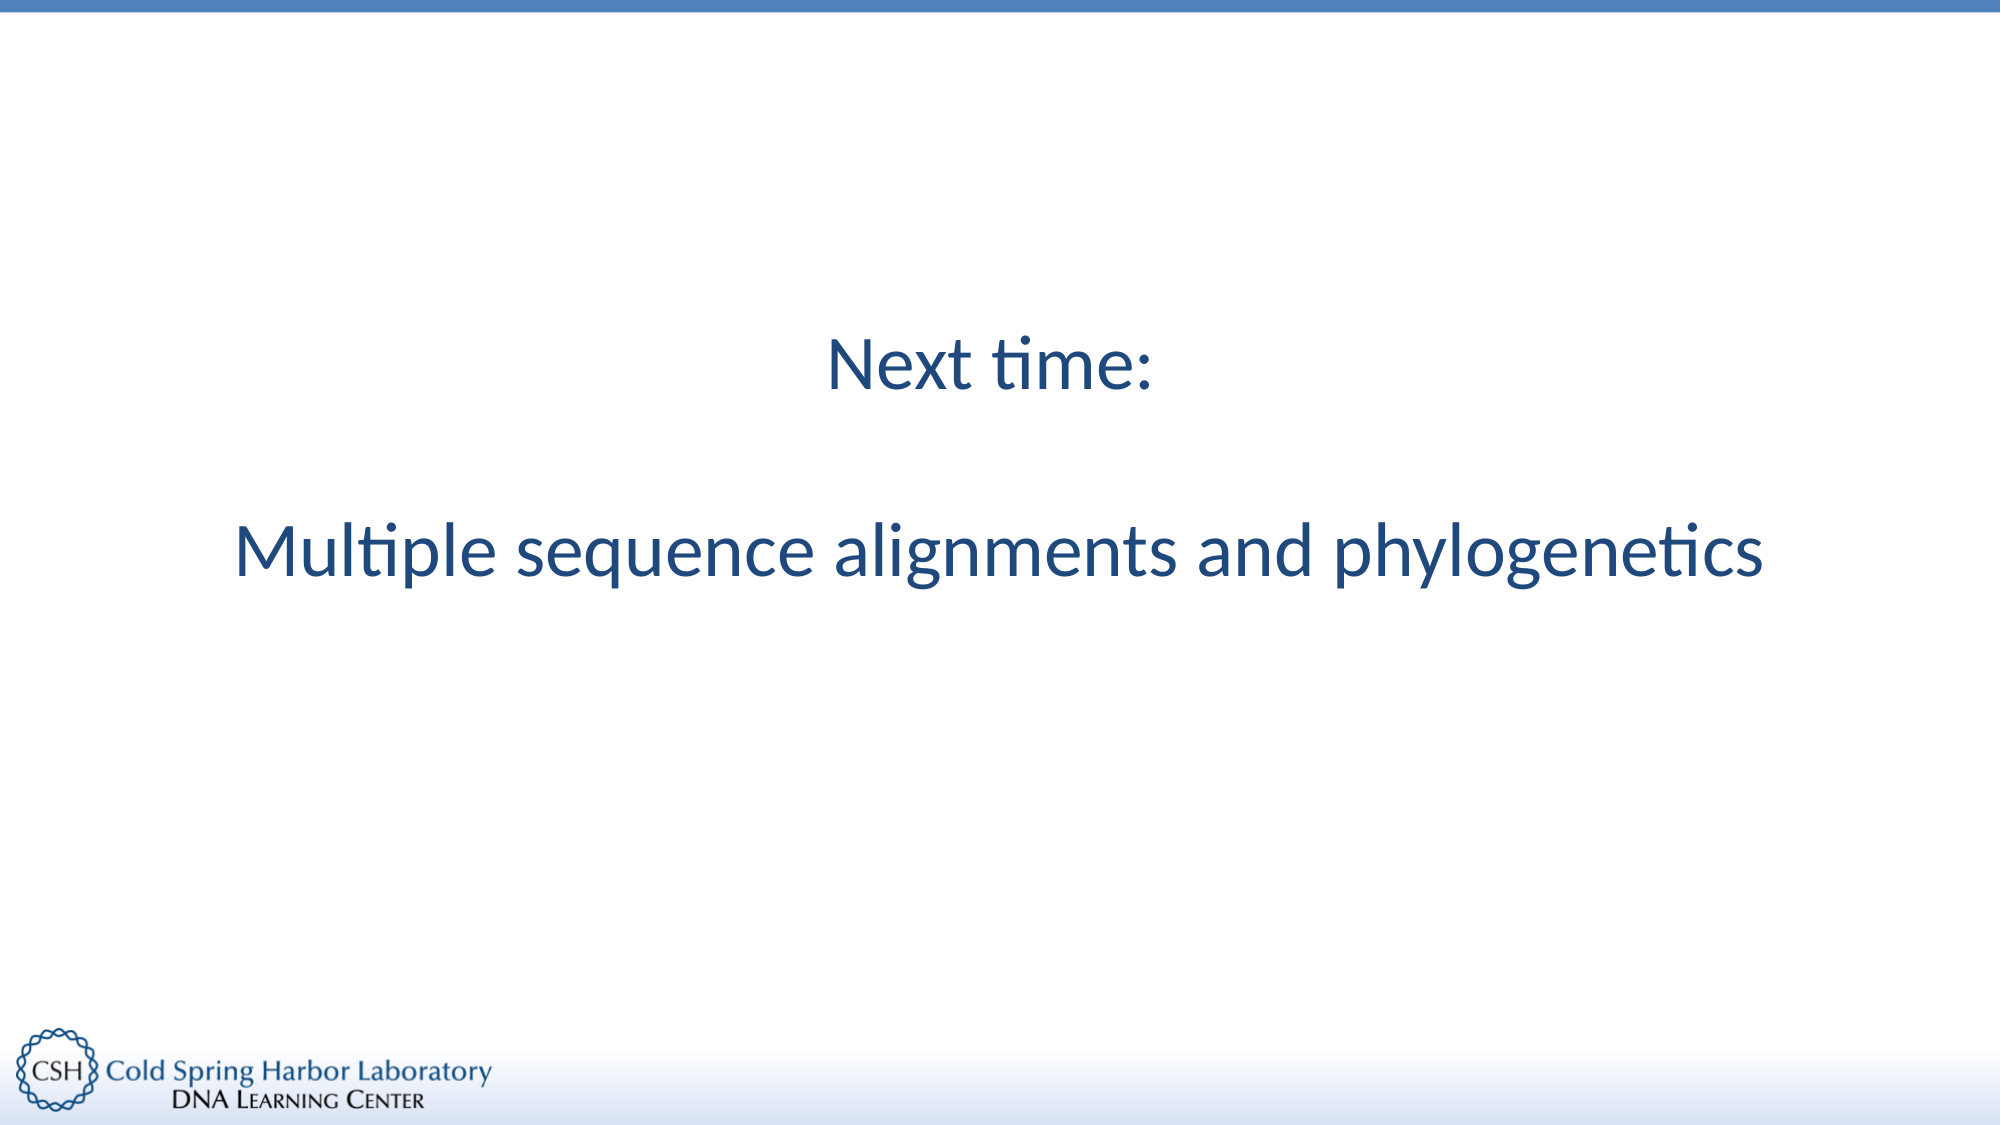

# Next time: Multiple sequence alignments and phylogenetics